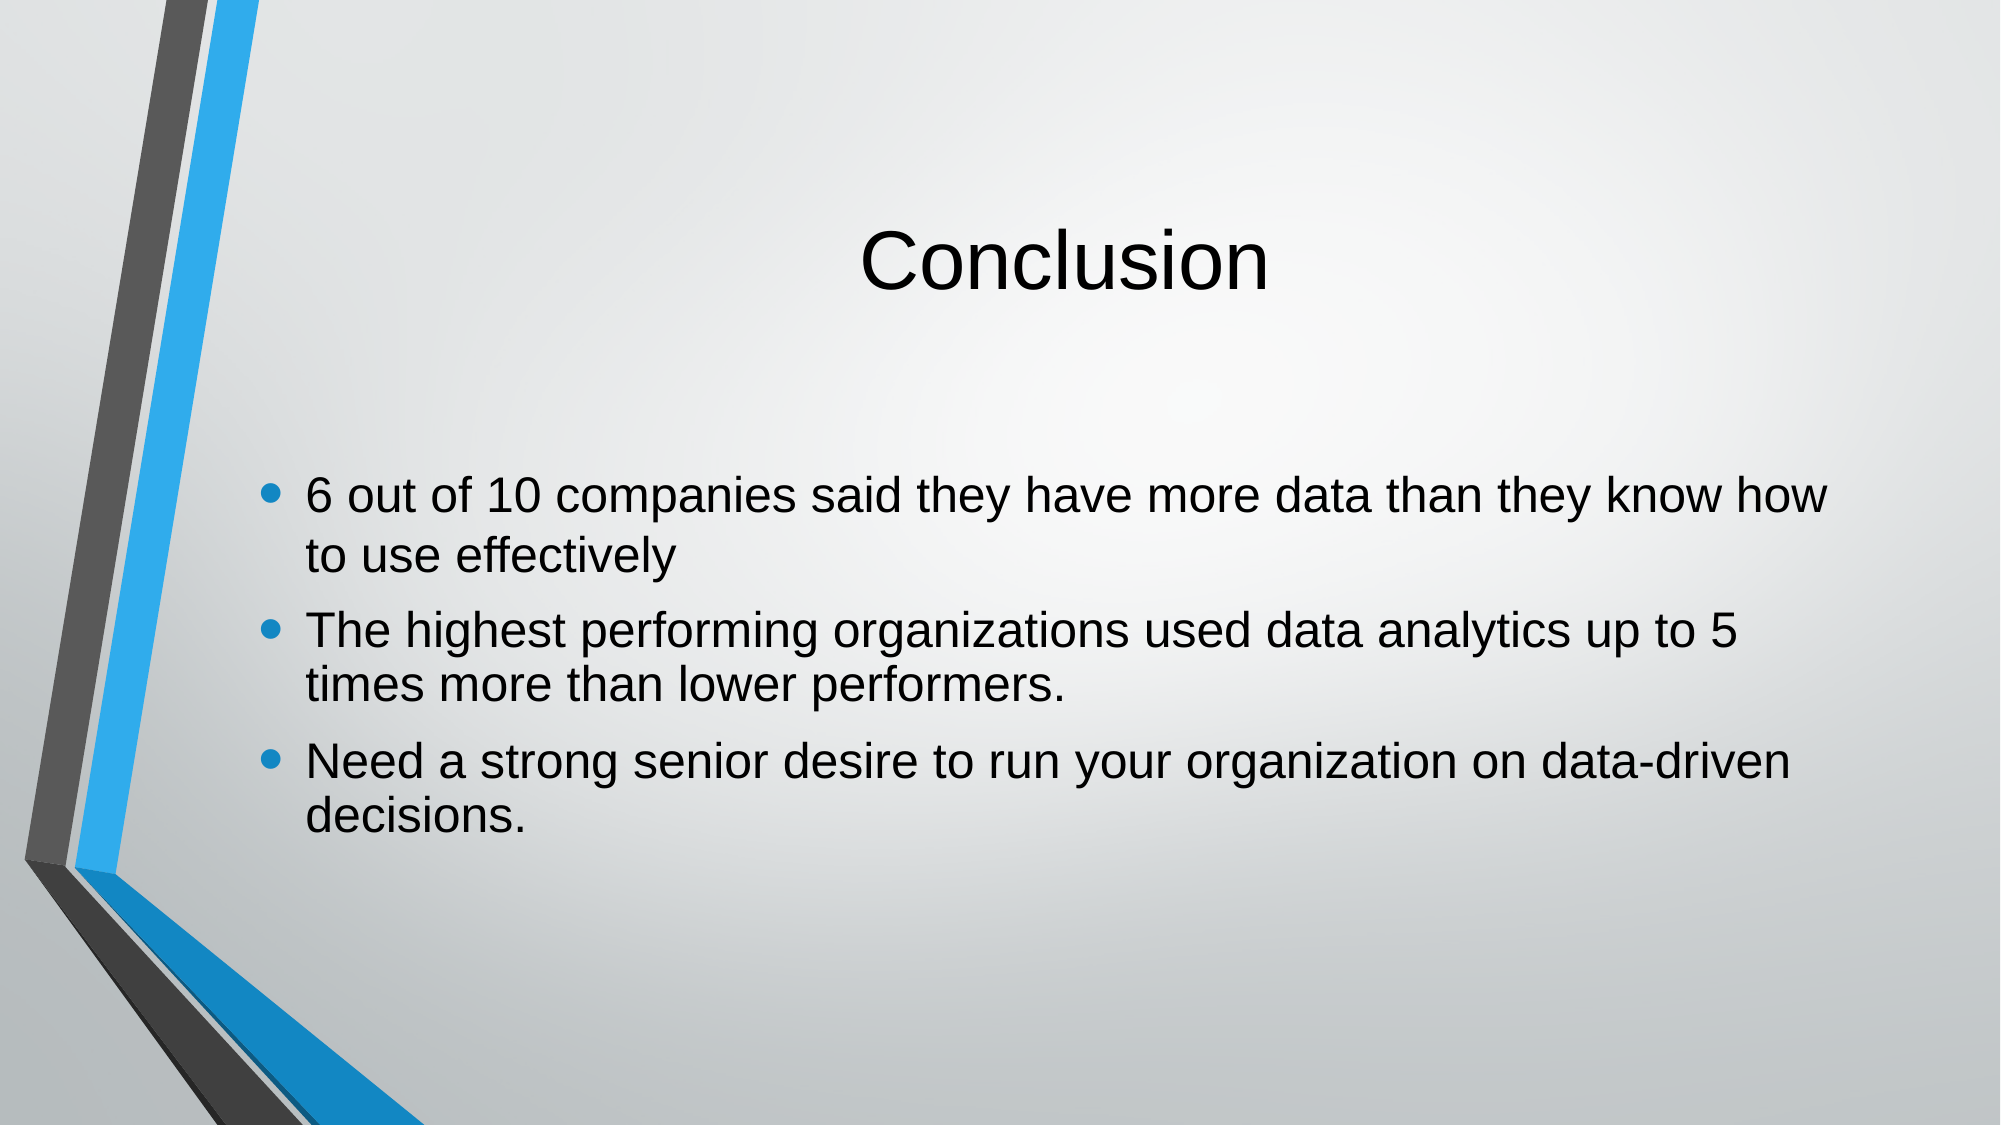

# Conclusion
6 out of 10 companies said they have more data than they know how to use effectively
The highest performing organizations used data analytics up to 5 times more than lower performers.
Need a strong senior desire to run your organization on data-driven decisions.